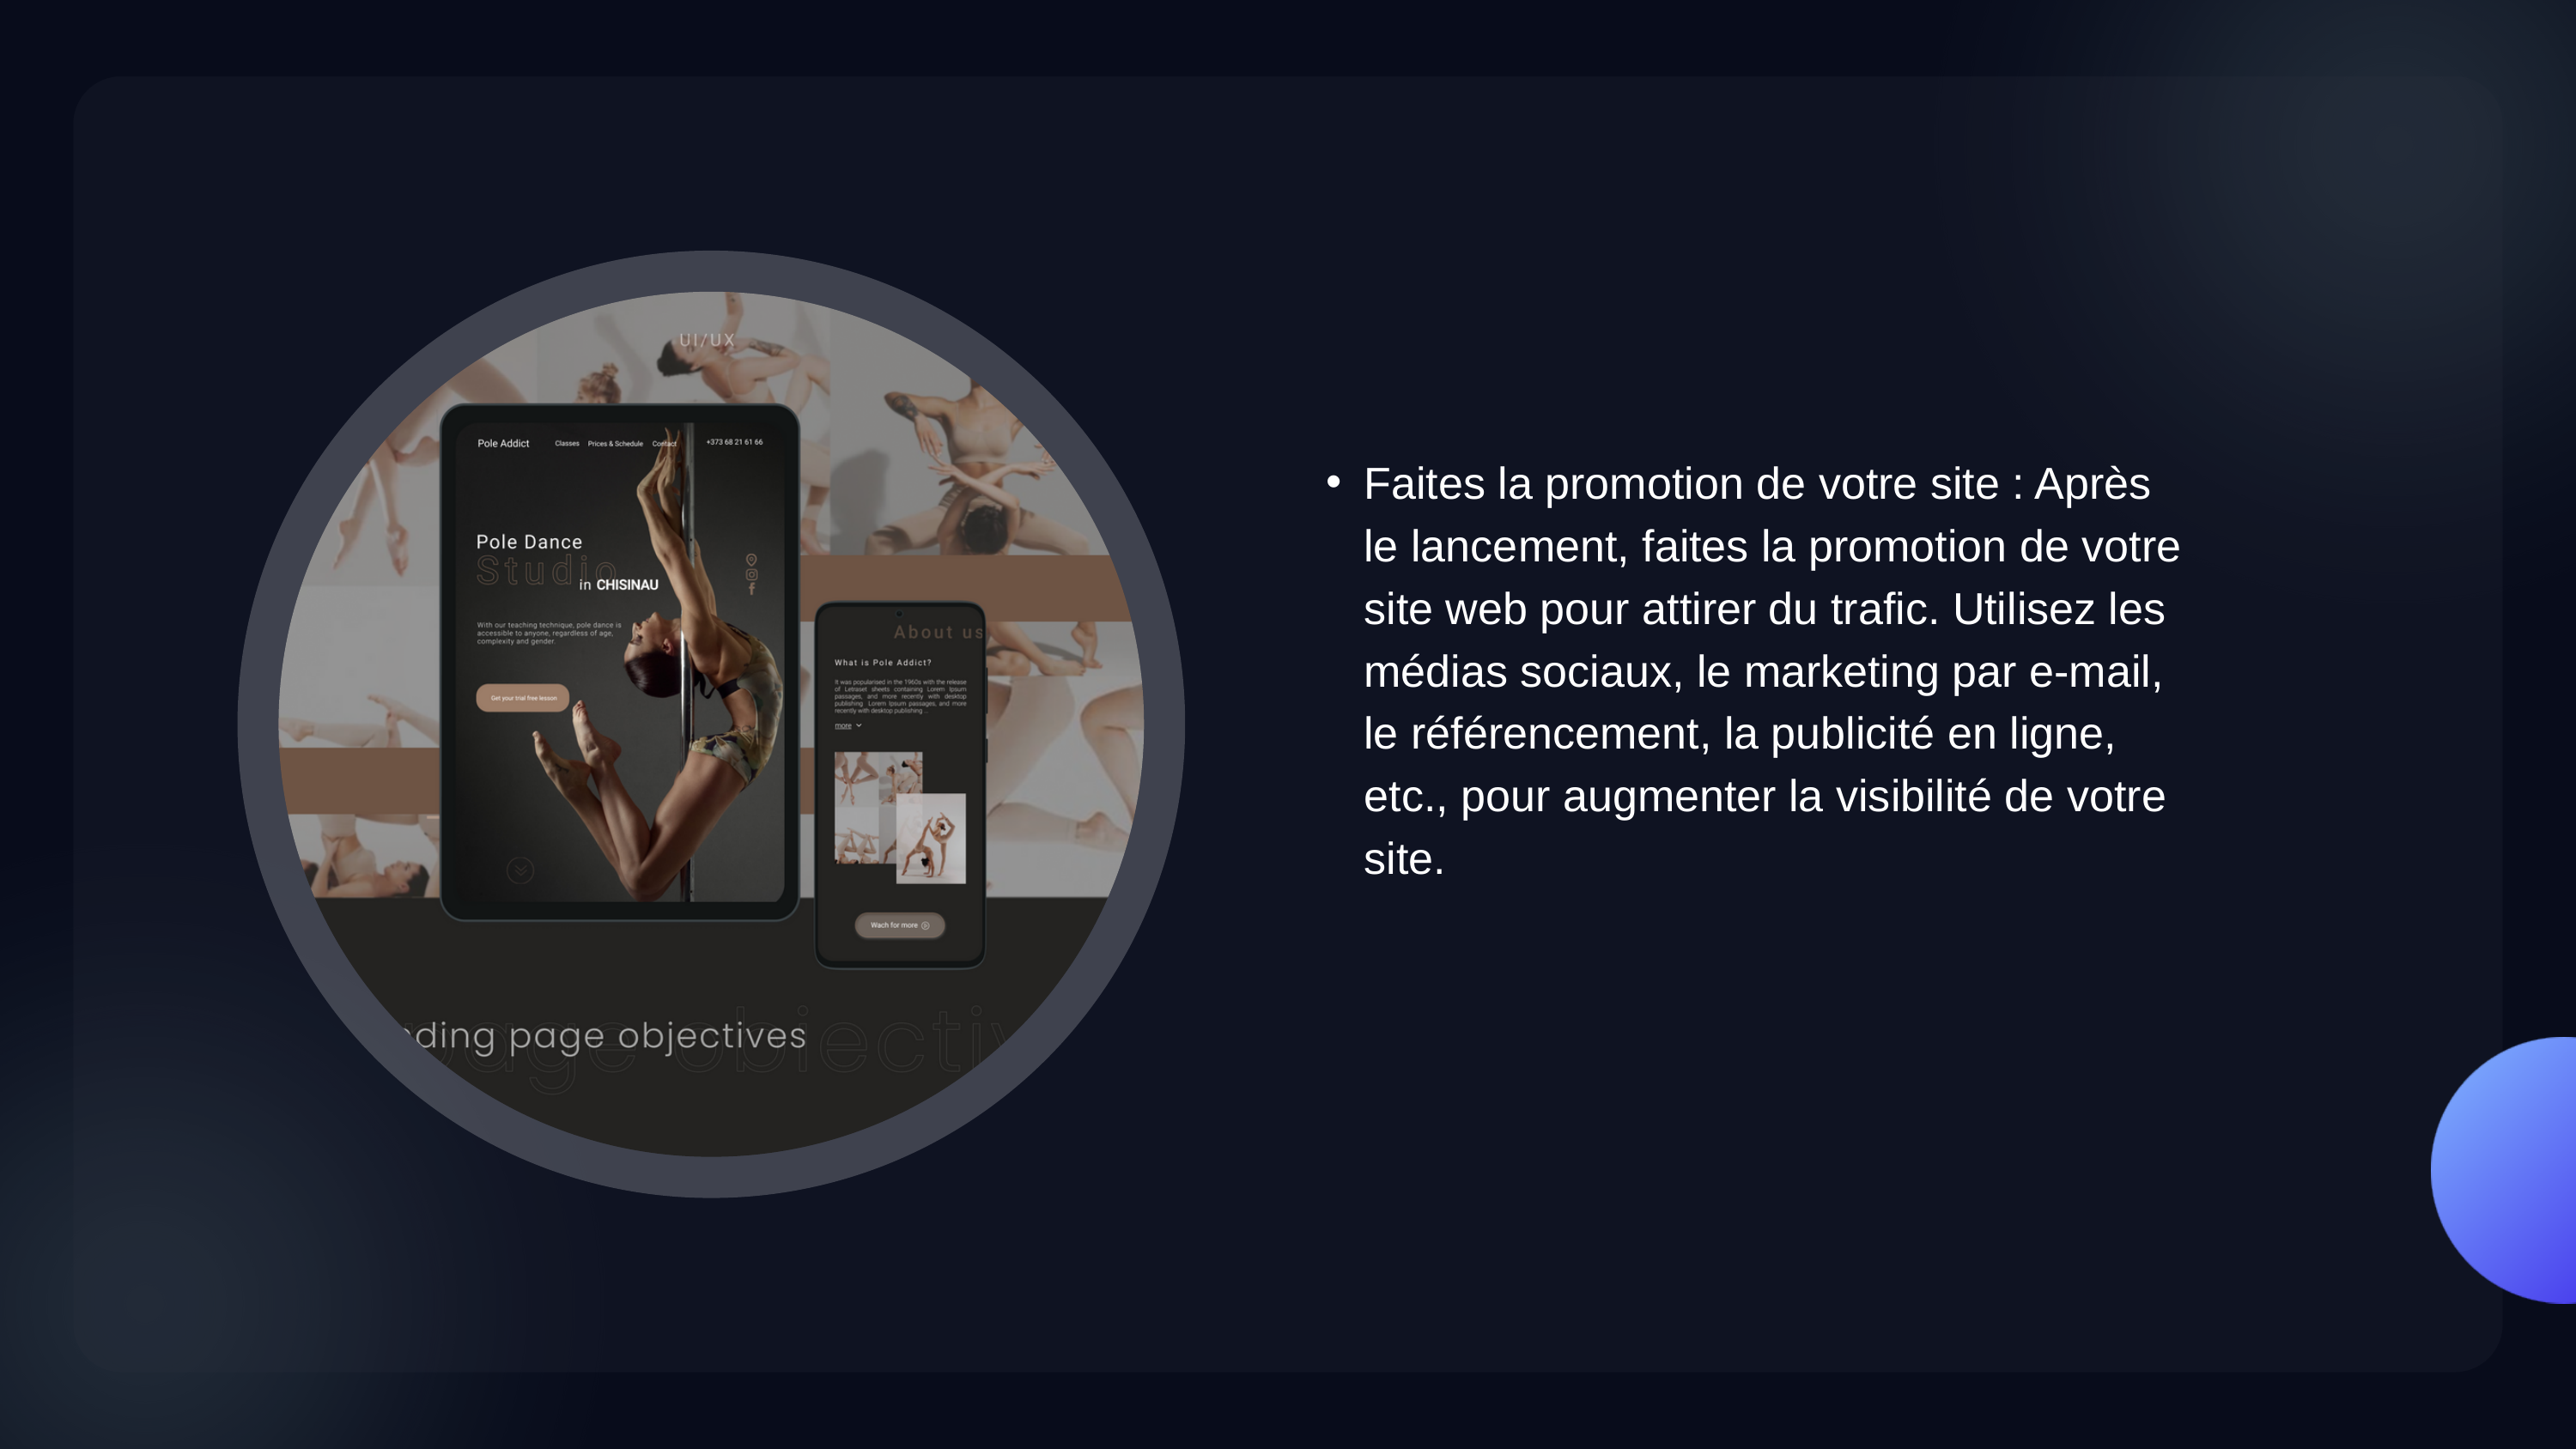

Faites la promotion de votre site : Après le lancement, faites la promotion de votre site web pour attirer du trafic. Utilisez les médias sociaux, le marketing par e-mail, le référencement, la publicité en ligne, etc., pour augmenter la visibilité de votre site.